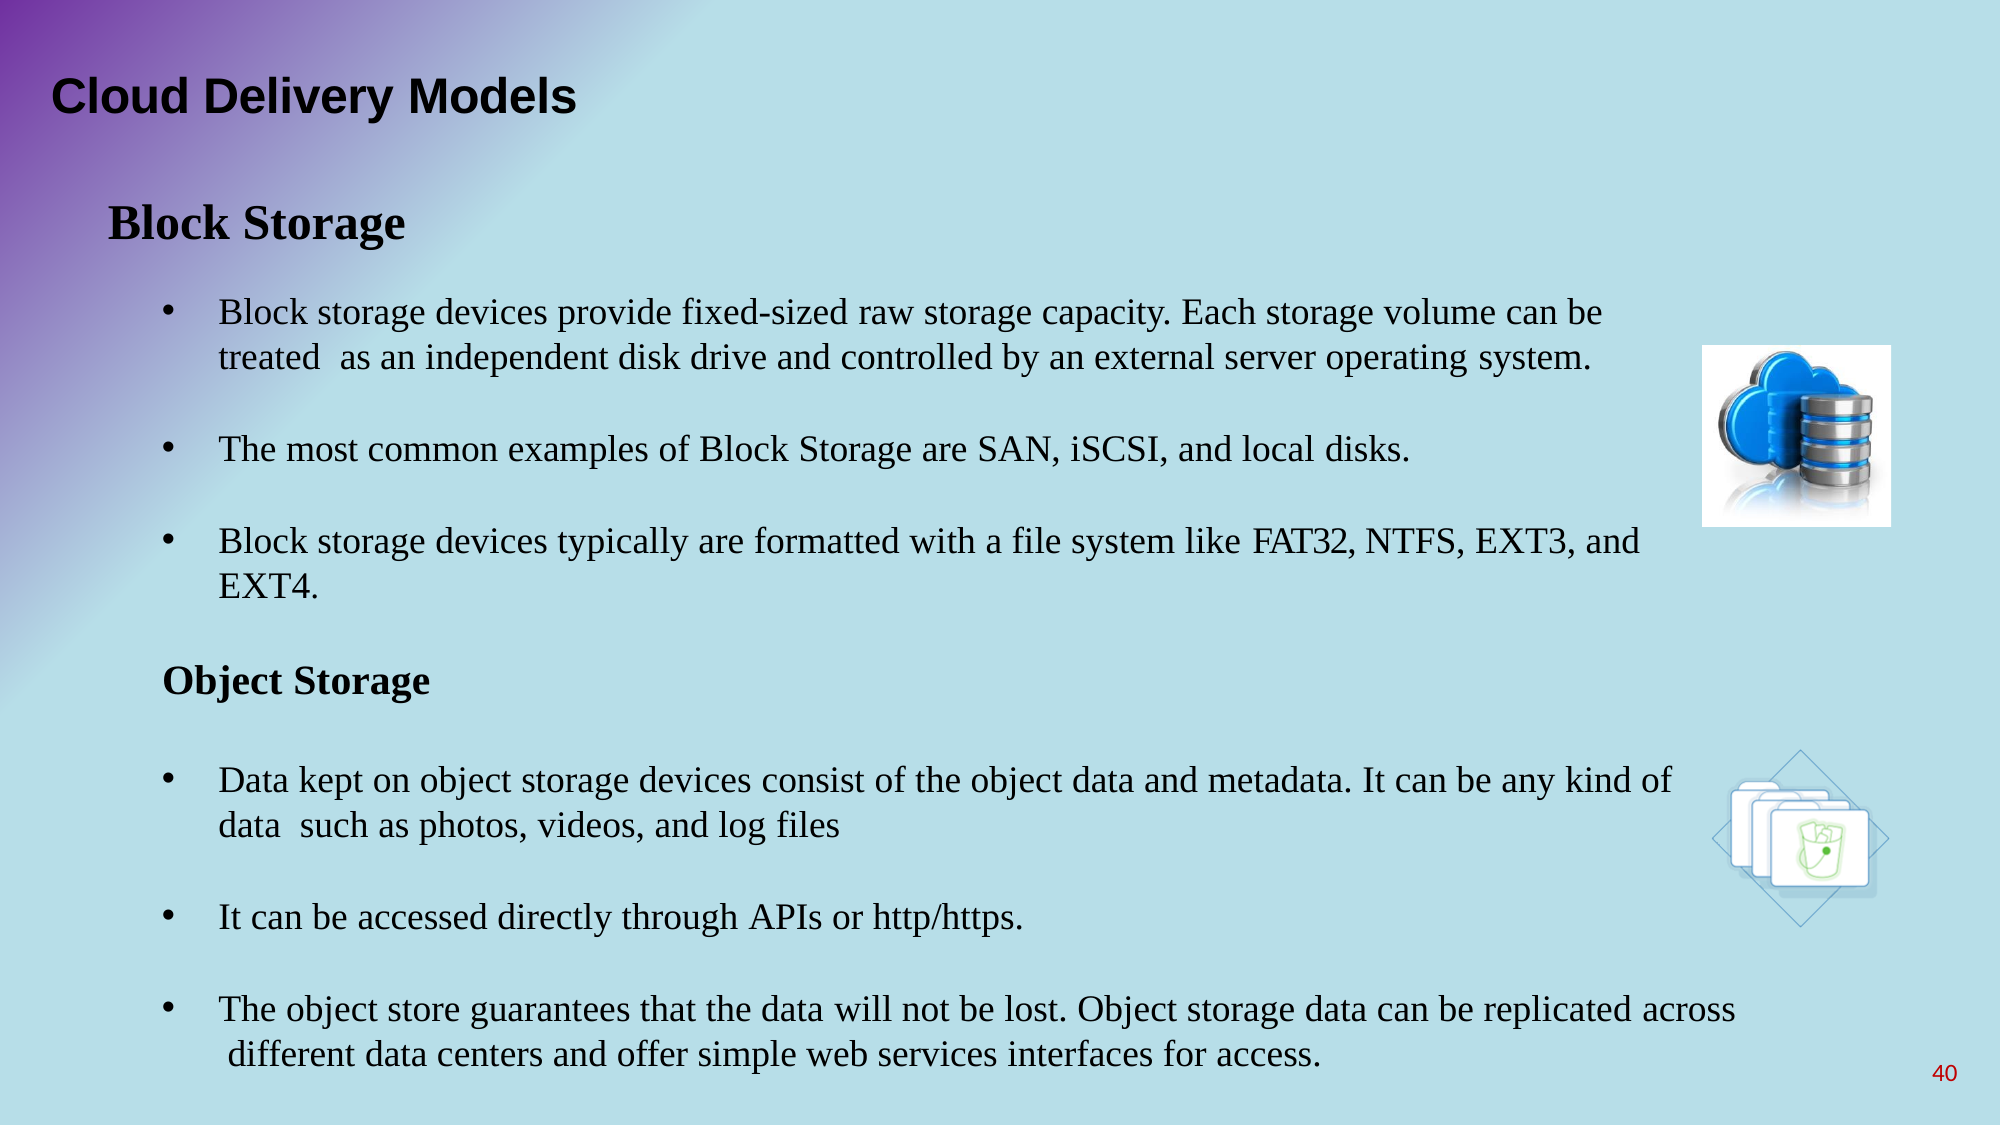

# Cloud Delivery Models
Block Storage
Block storage devices provide fixed-sized raw storage capacity. Each storage volume can be treated  as an independent disk drive and controlled by an external server operating system.

The most common examples of Block Storage are SAN, iSCSI, and local disks.

Block storage devices typically are formatted with a file system like FAT32, NTFS, EXT3, and EXT4.

Object Storage

Data kept on object storage devices consist of the object data and metadata. It can be any kind of data  such as photos, videos, and log files

It can be accessed directly through APIs or http/https.

The object store guarantees that the data will not be lost. Object storage data can be replicated across  different data centers and offer simple web services interfaces for access.

It is ideal to store unstructured data like music, image, and video files.

40